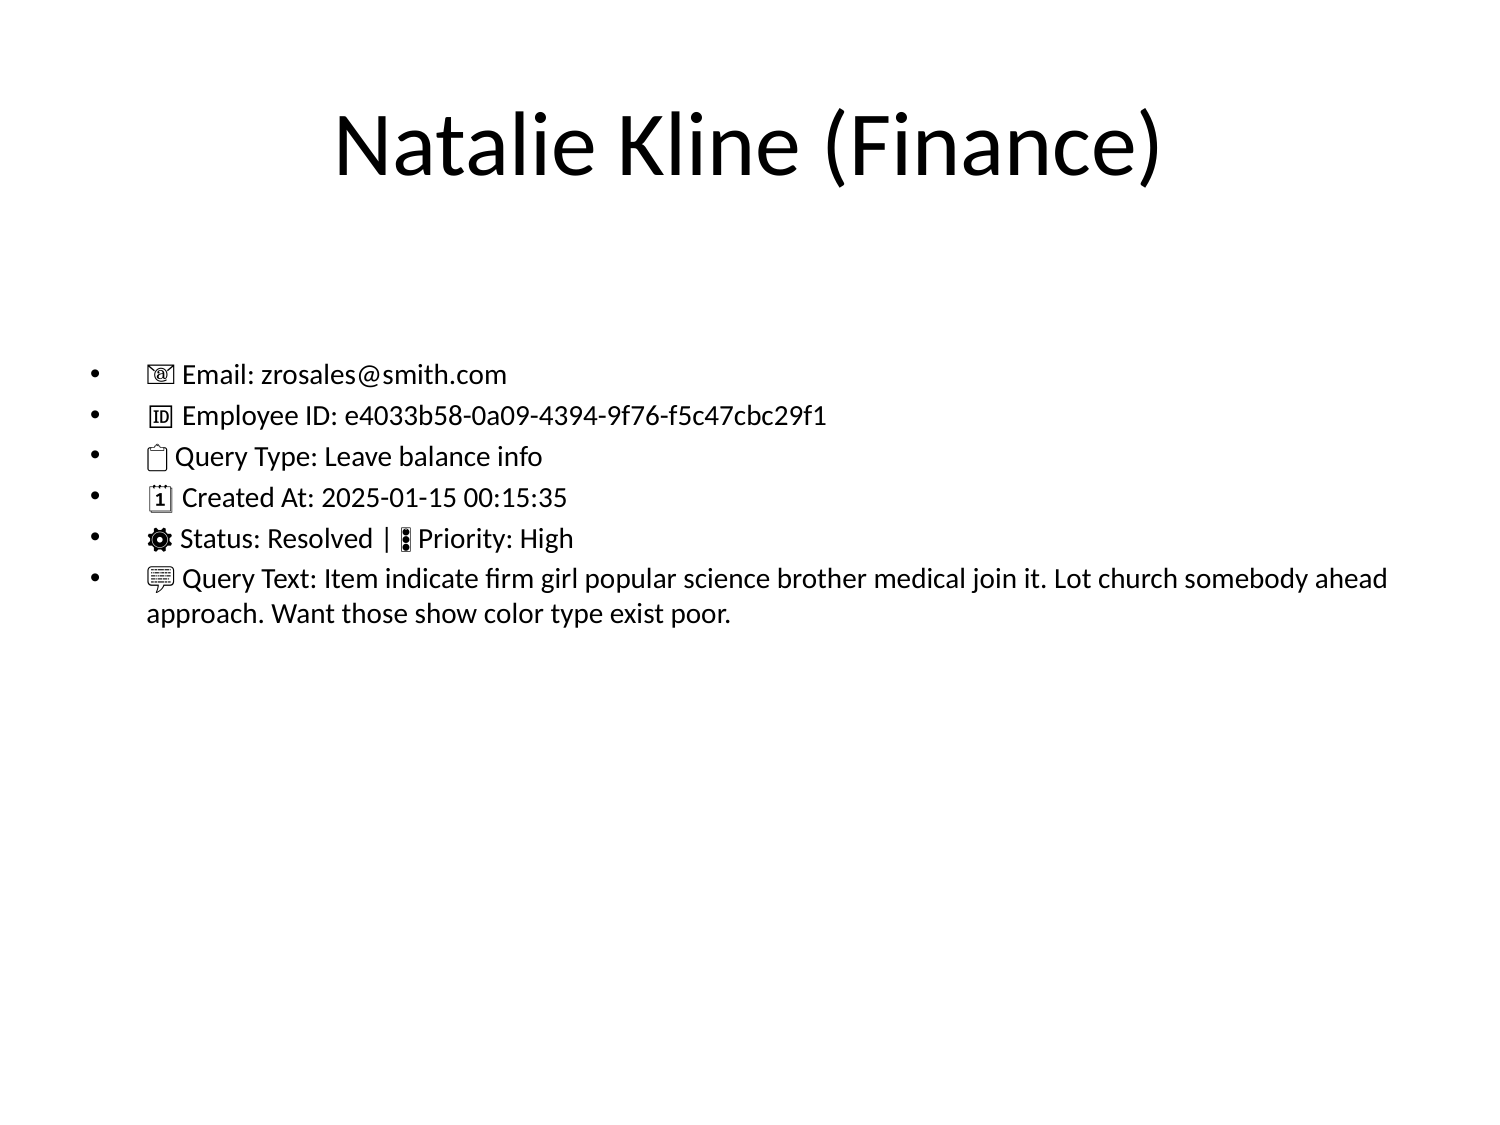

# Natalie Kline (Finance)

📧 Email: zrosales@smith.com
🆔 Employee ID: e4033b58-0a09-4394-9f76-f5c47cbc29f1
📋 Query Type: Leave balance info
🗓 Created At: 2025-01-15 00:15:35
⚙ Status: Resolved | 🚦 Priority: High
💬 Query Text: Item indicate firm girl popular science brother medical join it. Lot church somebody ahead approach. Want those show color type exist poor.